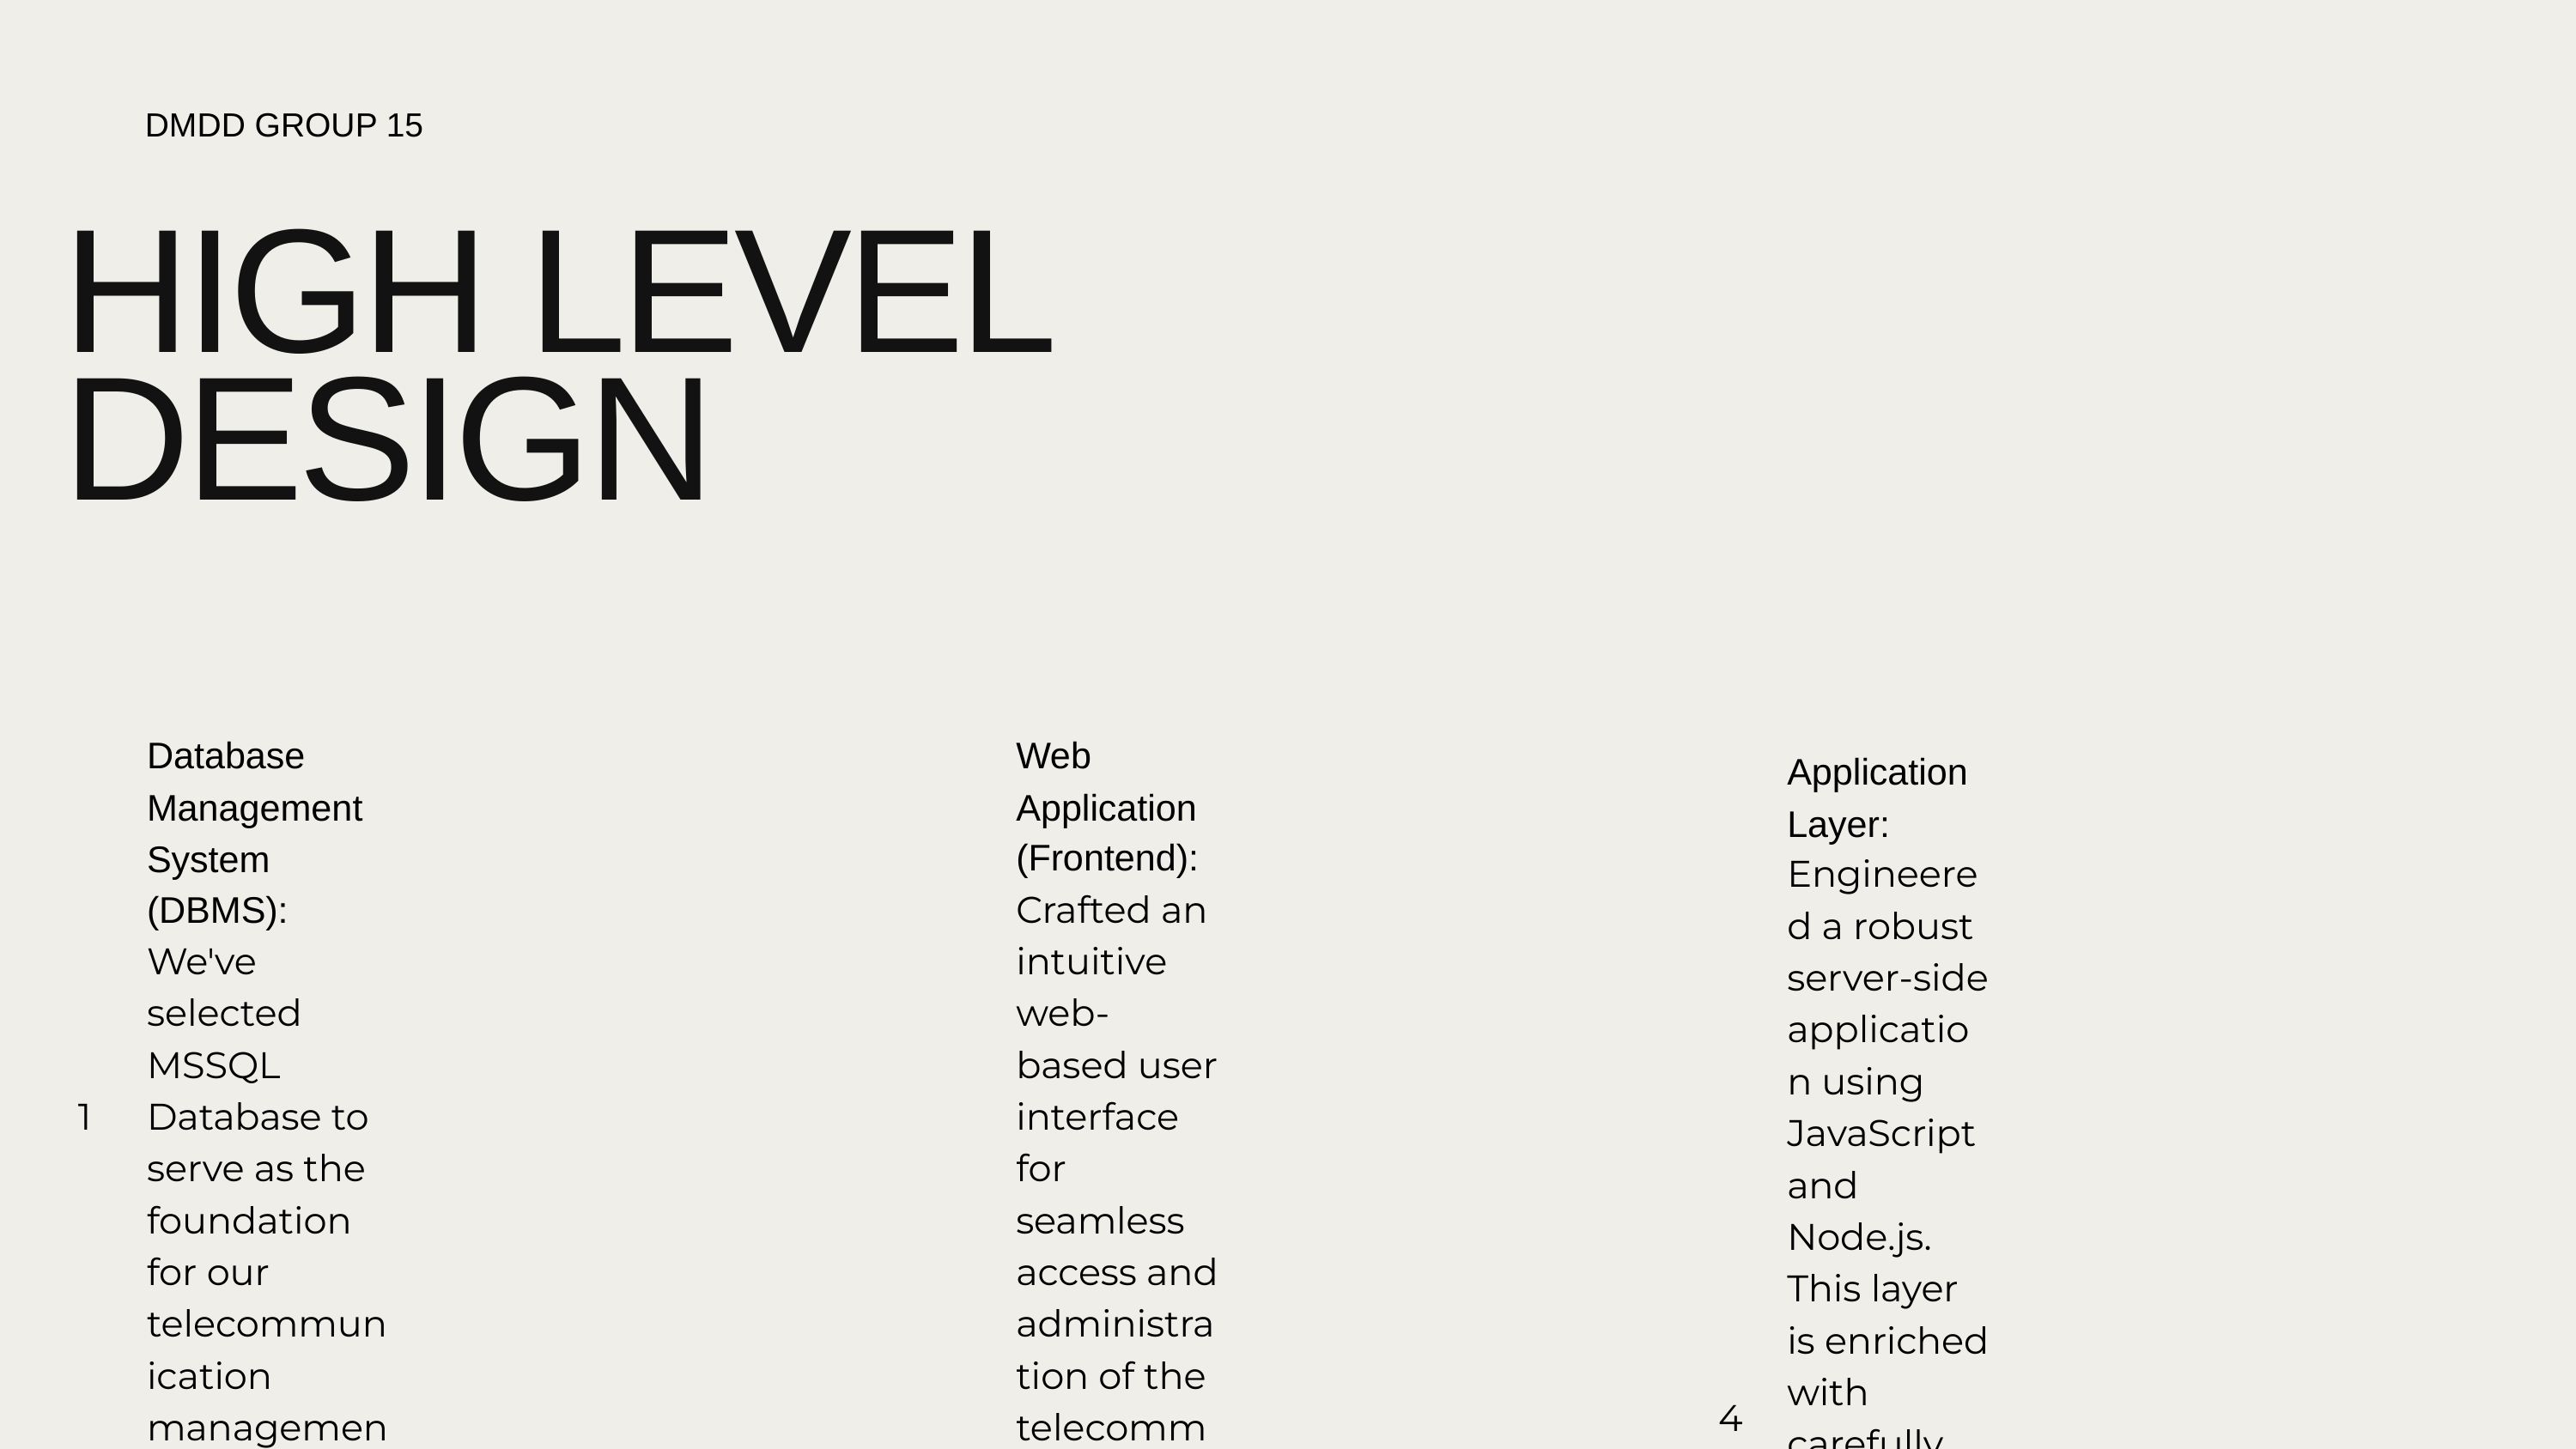

DMDD GROUP 15
HIGH LEVEL DESIGN

| 1 | Database Management System (DBMS): We've selected MSSQL Database to serve as the foundation for our telecommunication management system. |
| --- | --- |
| 2 | Database Architecture: Employing a three-tier architecture, we've meticulously separated the presentation layer, application layer, and data layer to enhance system organization and efficiency. |
|  |  |
| 3. | Web Application (Frontend): Crafted an intuitive web-based user interface for seamless access and administration of the telecommunication management system. The implementation leverages Swagger UI, where we've meticulously configured APIs to adeptly manage interactions between the frontend and the database. |
| --- | --- |
|  |  |
|  |  |
| 4. | Application Layer: Engineered a robust server-side application using JavaScript and Node.js. This layer is enriched with carefully designed RESTful APIs, ensuring smooth communication between the frontend and the application layer. |
| --- | --- |
|  |  |
|  |  |